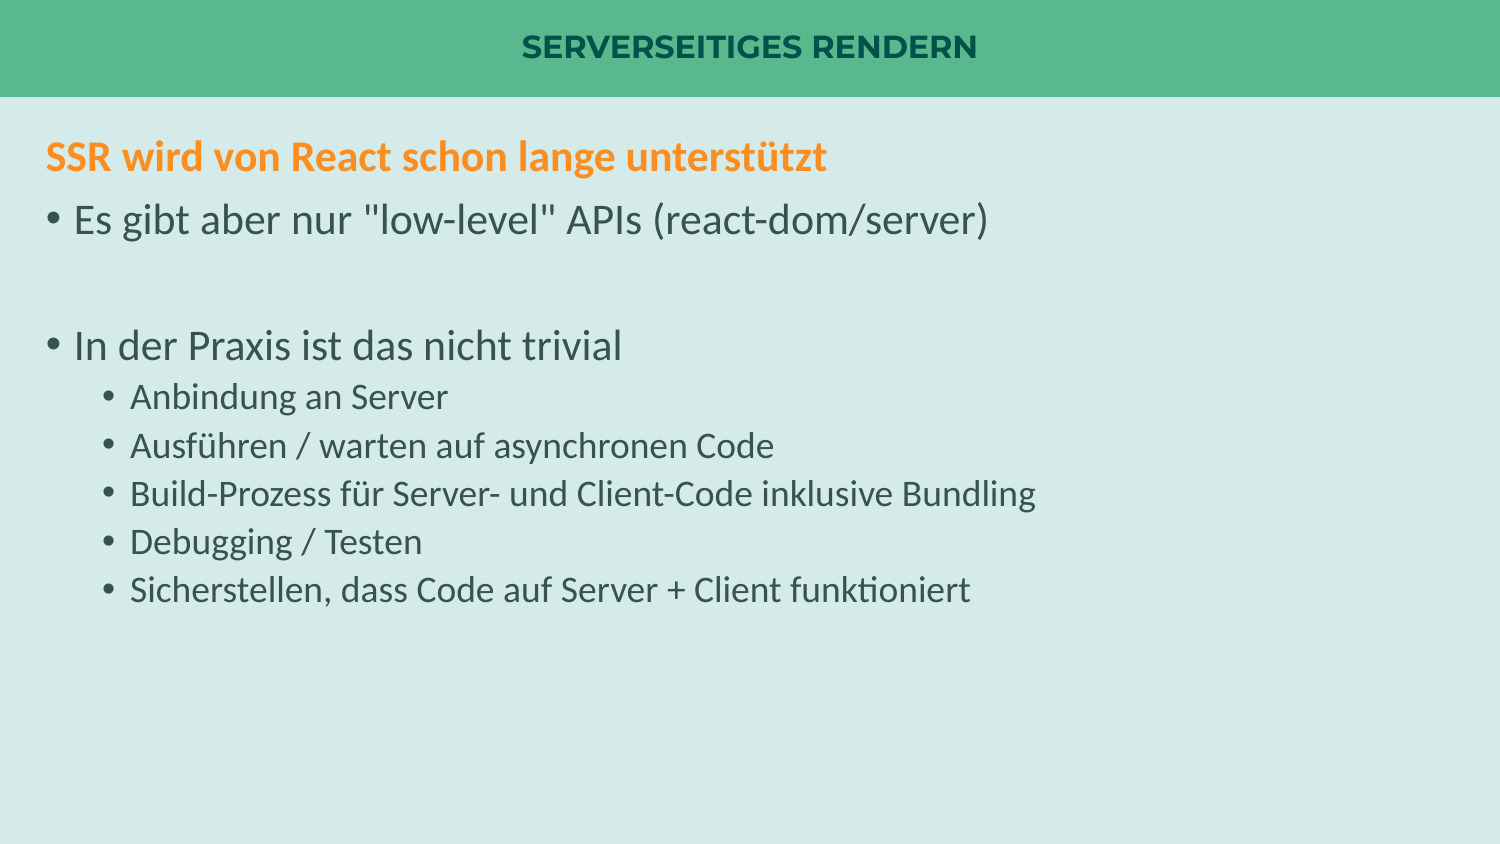

# Serverseitiges rendern
SSR wird von React schon lange unterstützt
Es gibt aber nur "low-level" APIs (react-dom/server)

In der Praxis ist das nicht trivial
Anbindung an Server
Ausführen / warten auf asynchronen Code
Build-Prozess für Server- und Client-Code inklusive Bundling
Debugging / Testen
Sicherstellen, dass Code auf Server + Client funktioniert